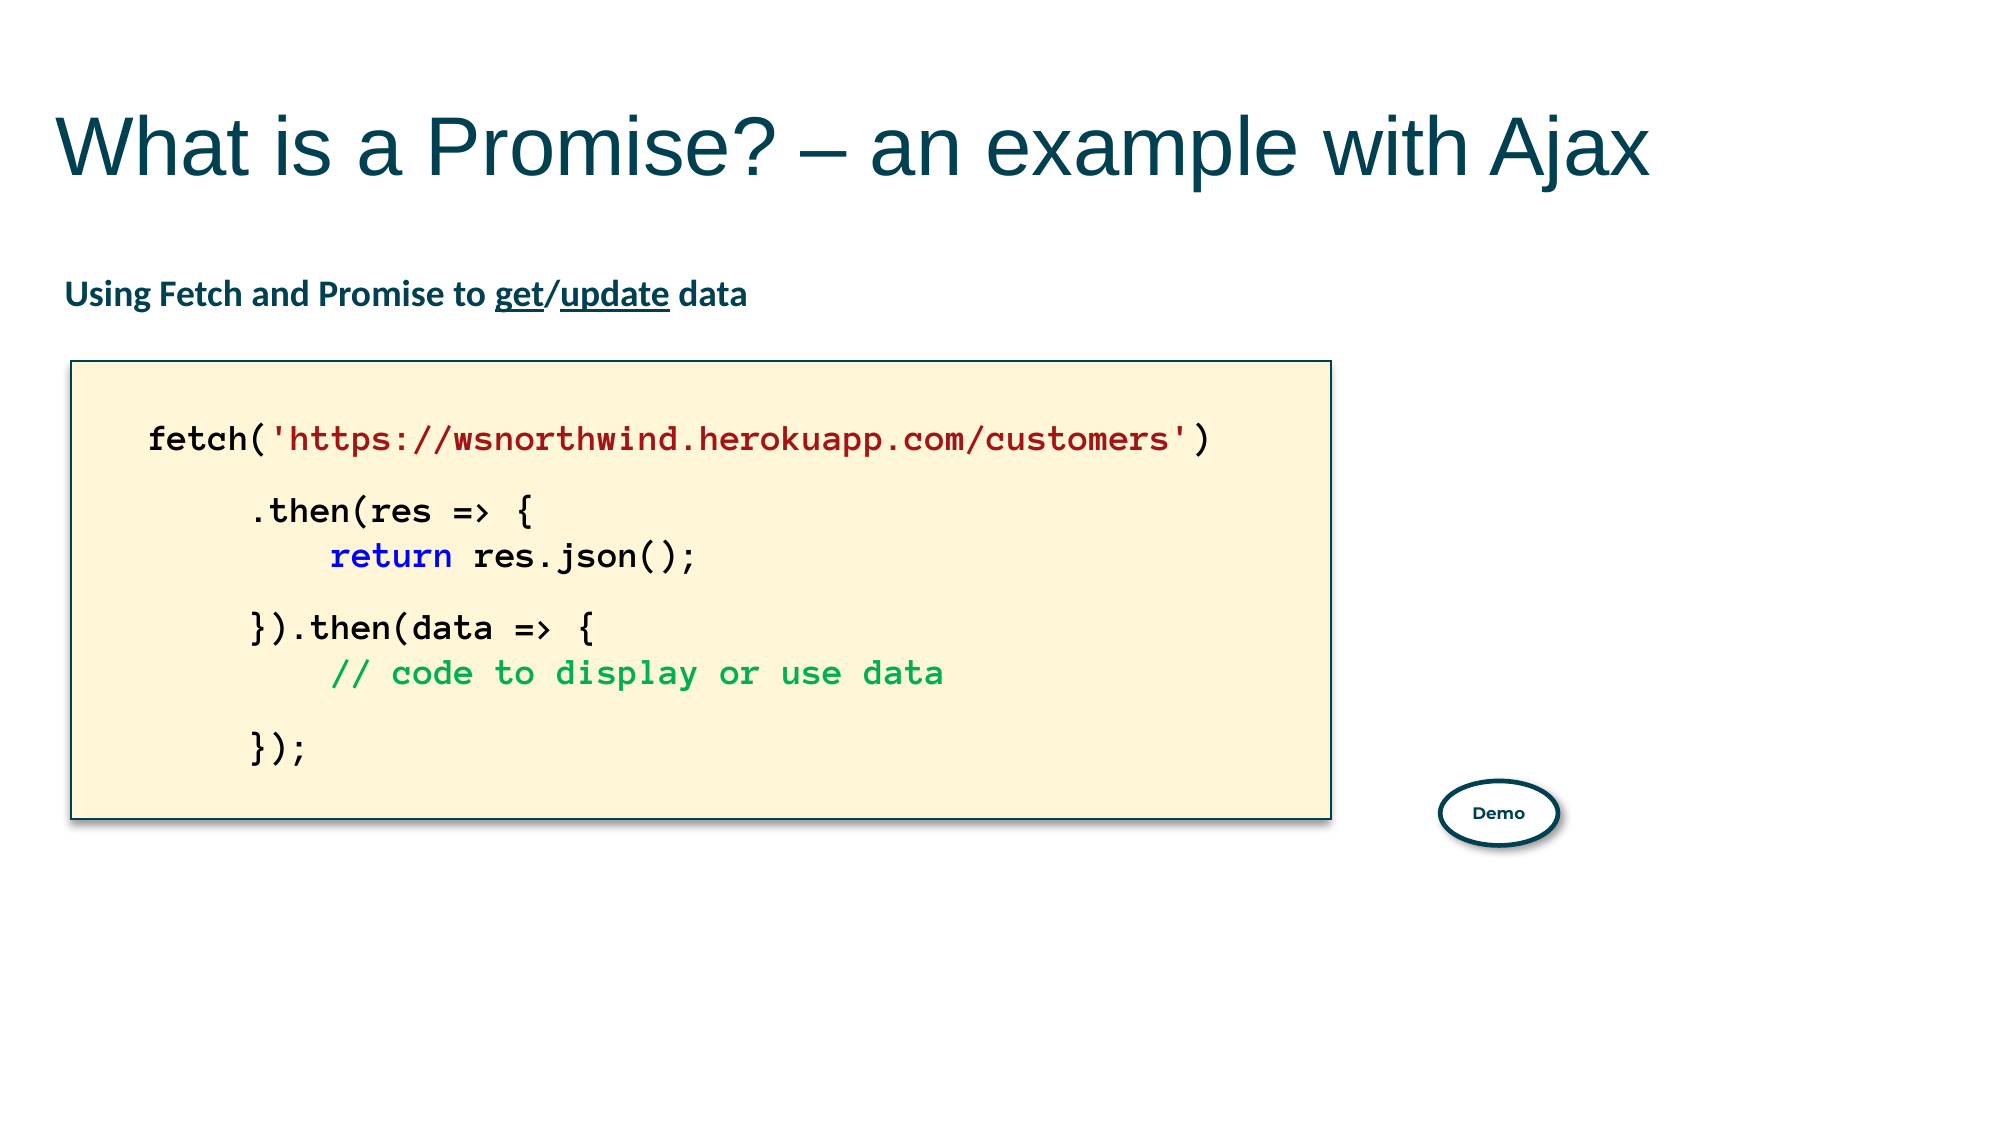

# What is a Promise? – an example with Ajax

 Using Fetch and Promise to get/update data

   fetch('https://wsnorthwind.herokuapp.com/customers')

        .then(res => {
            return res.json();

        }).then(data => {
            // code to display or use data

        });

Demo